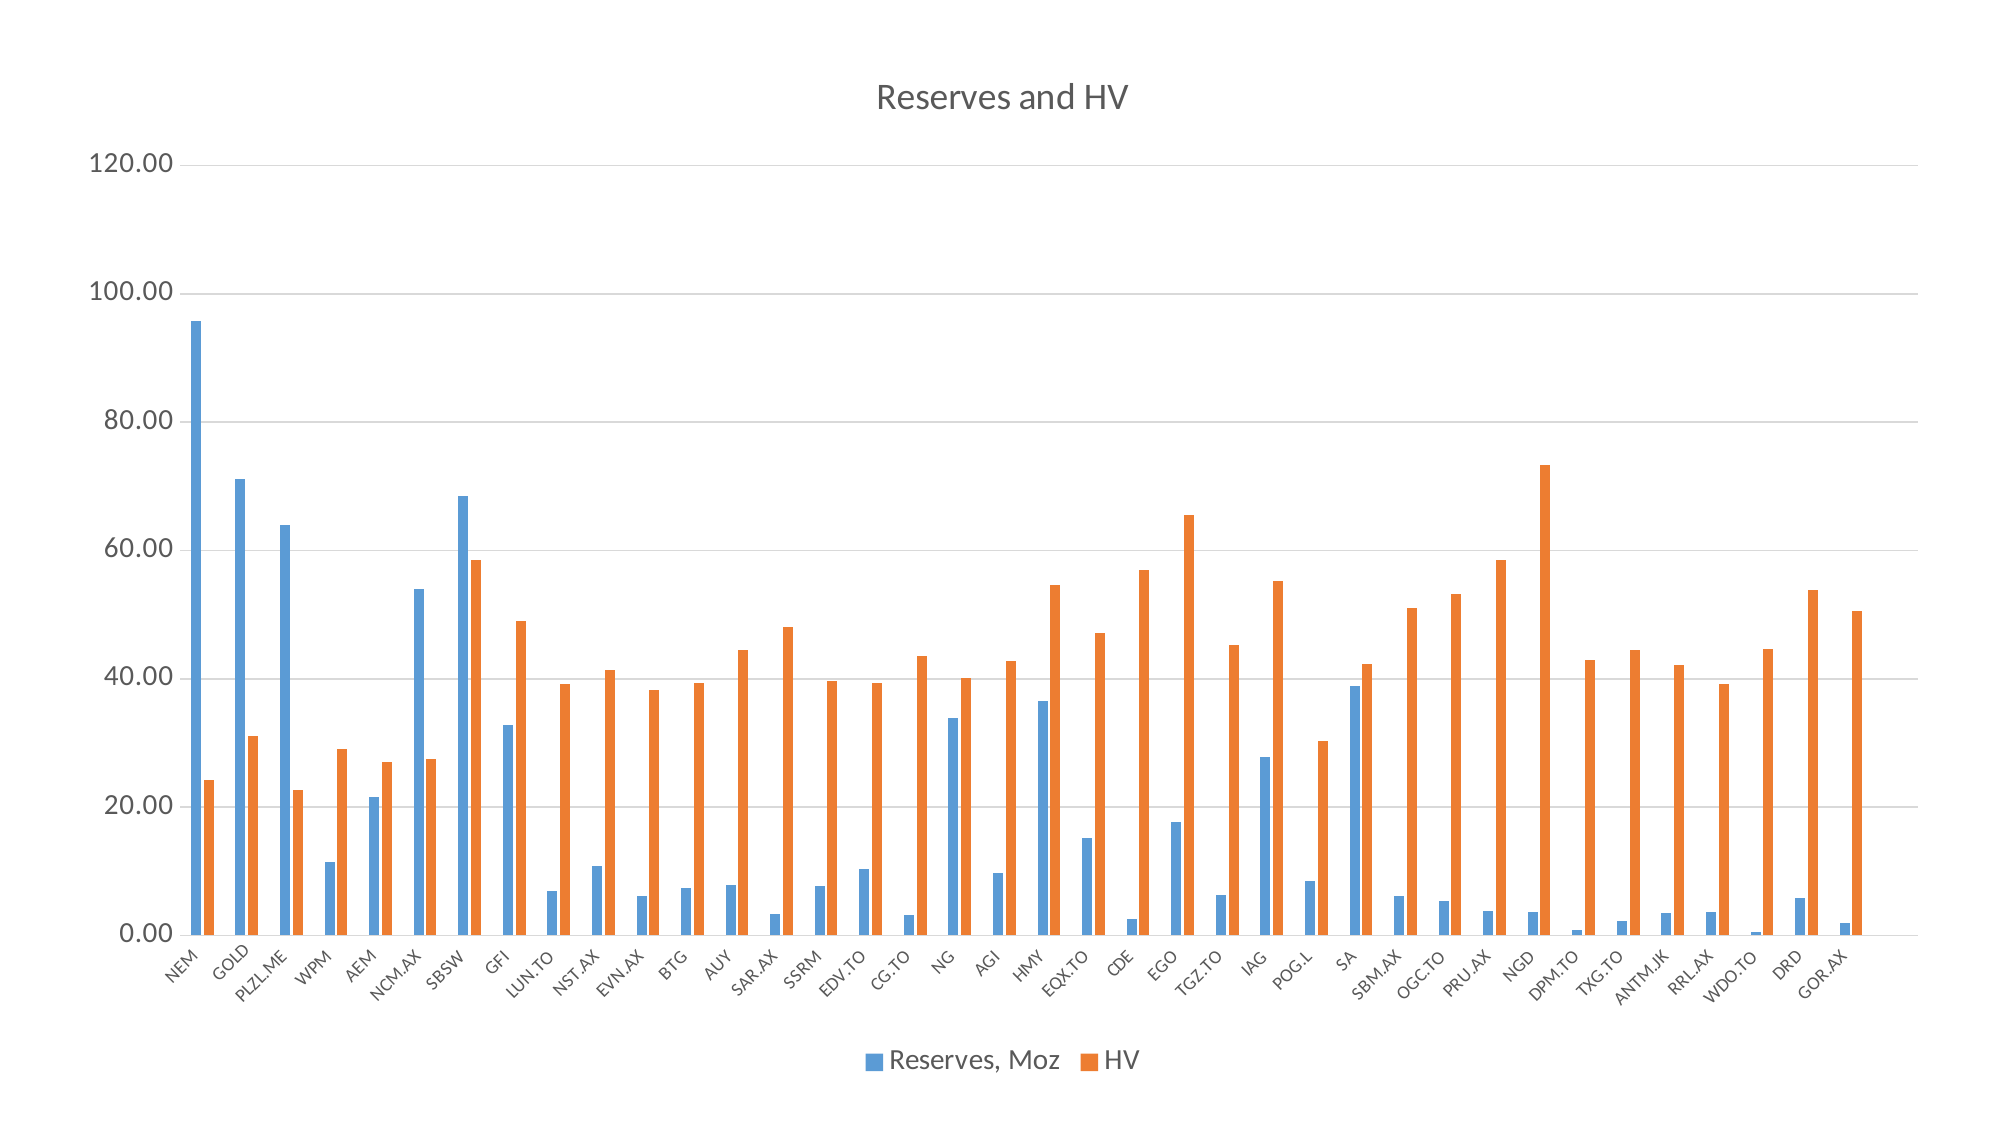

### Chart: Reserves and HV

| Category | Reserves, Moz | HV |
|---|---|---|
| NEM   | 95.73 | 24.21 |
| GOLD | 71.2 | 31.11 |
| PLZL.ME   | 64.0 | 22.650000000000002 |
| WPM   | 11.5 | 29.080000000000002 |
| AEM   | 21.56 | 27.0 |
| NCM.AX   | 54.0 | 27.55 |
| SBSW   | 68.5 | 58.52 |
| GFI   | 32.8 | 48.97 |
| LUN.TO   | 6.9 | 39.26 |
| NST.AX   | 10.84 | 41.43 |
| EVN.AX   | 6.17 | 38.279999999999994 |
| BTG   | 7.42 | 39.4 |
| AUY   | 7.86 | 44.529999999999994 |
| SAR.AX   | 3.3 | 48.010000000000005 |
| SSRM   | 7.67 | 39.6 |
| EDV.TO   | 10.4 | 39.269999999999996 |
| CG.TO   | 3.2 | 43.519999999999996 |
| NG   | 33.84 | 40.17 |
| AGI   | 9.73 | 42.71 |
| HMY   | 36.5 | 54.6 |
| EQX.TO   | 15.2 | 47.160000000000004 |
| CDE   | 2.56 | 56.910000000000004 |
| EGO   | 17.74 | 65.57 |
| TGZ.TO   | 6.37 | 45.269999999999996 |
| IAG   | 27.78 | 55.21 |
| POG.L   | 8.46 | 30.3 |
| SA   | 38.8 | 42.35 |
| SBM.AX   | 6.1 | 51.06 |
| OGC.TO   | 5.3 | 53.169999999999995 |
| PRU.AX   | 3.8 | 58.53 |
| NGD   | 3.64 | 73.29 |
| DPM.TO   | 0.79 | 42.96 |
| TXG.TO   | 2.26 | 44.54 |
| ANTM.JK   | 3.44 | 42.1 |
| RRL.AX   | 3.62 | 39.129999999999995 |
| WDO.TO   | 0.5 | 44.59 |
| DRD   | 5.77 | 53.82 |
| GOR.AX   | 1.86 | 50.629999999999995 |